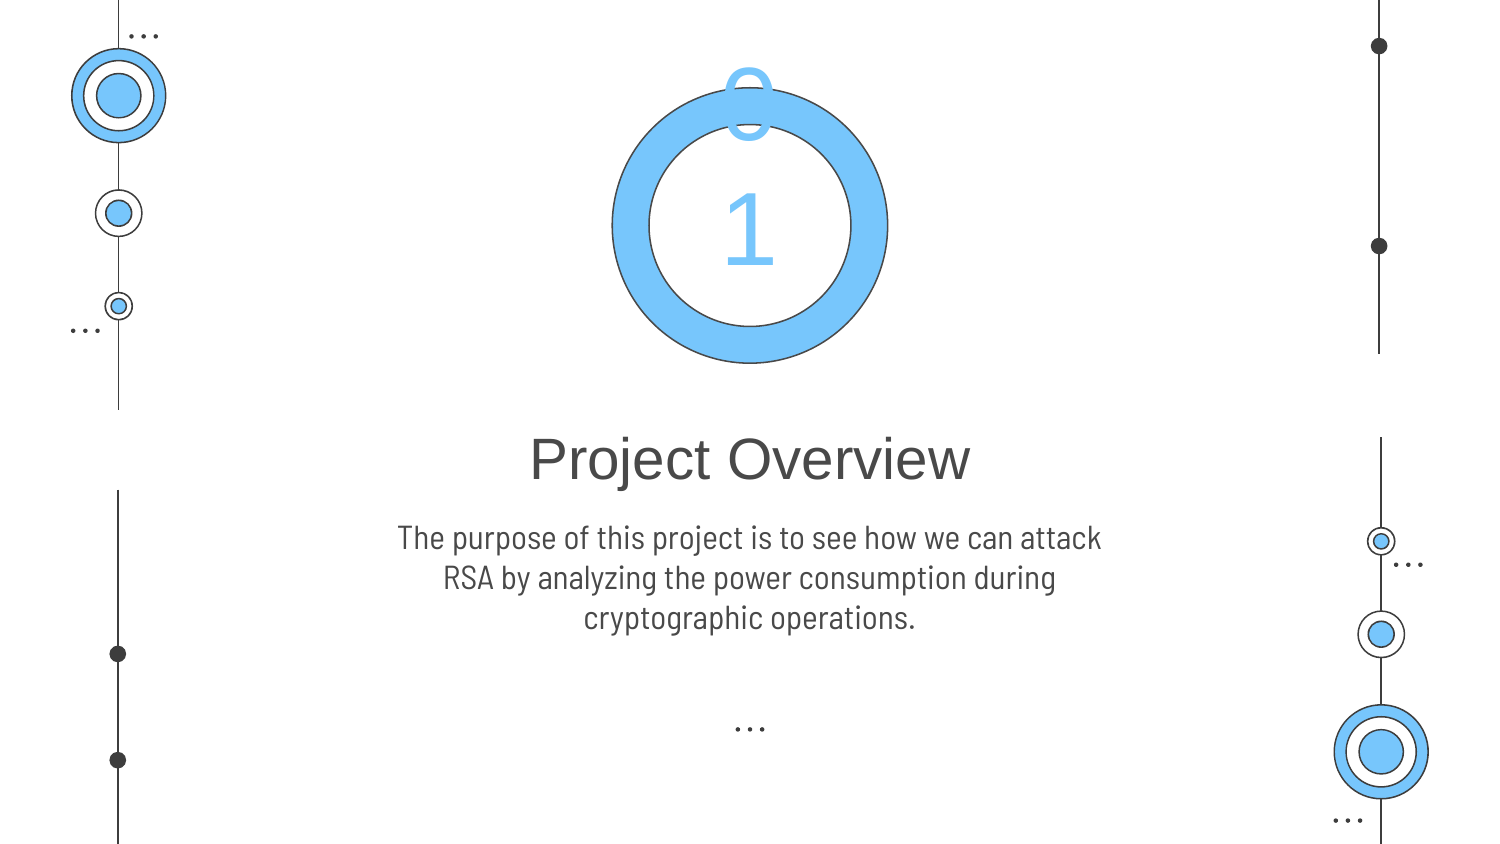

01
# Project Overview
The purpose of this project is to see how we can attack RSA by analyzing the power consumption during cryptographic operations.